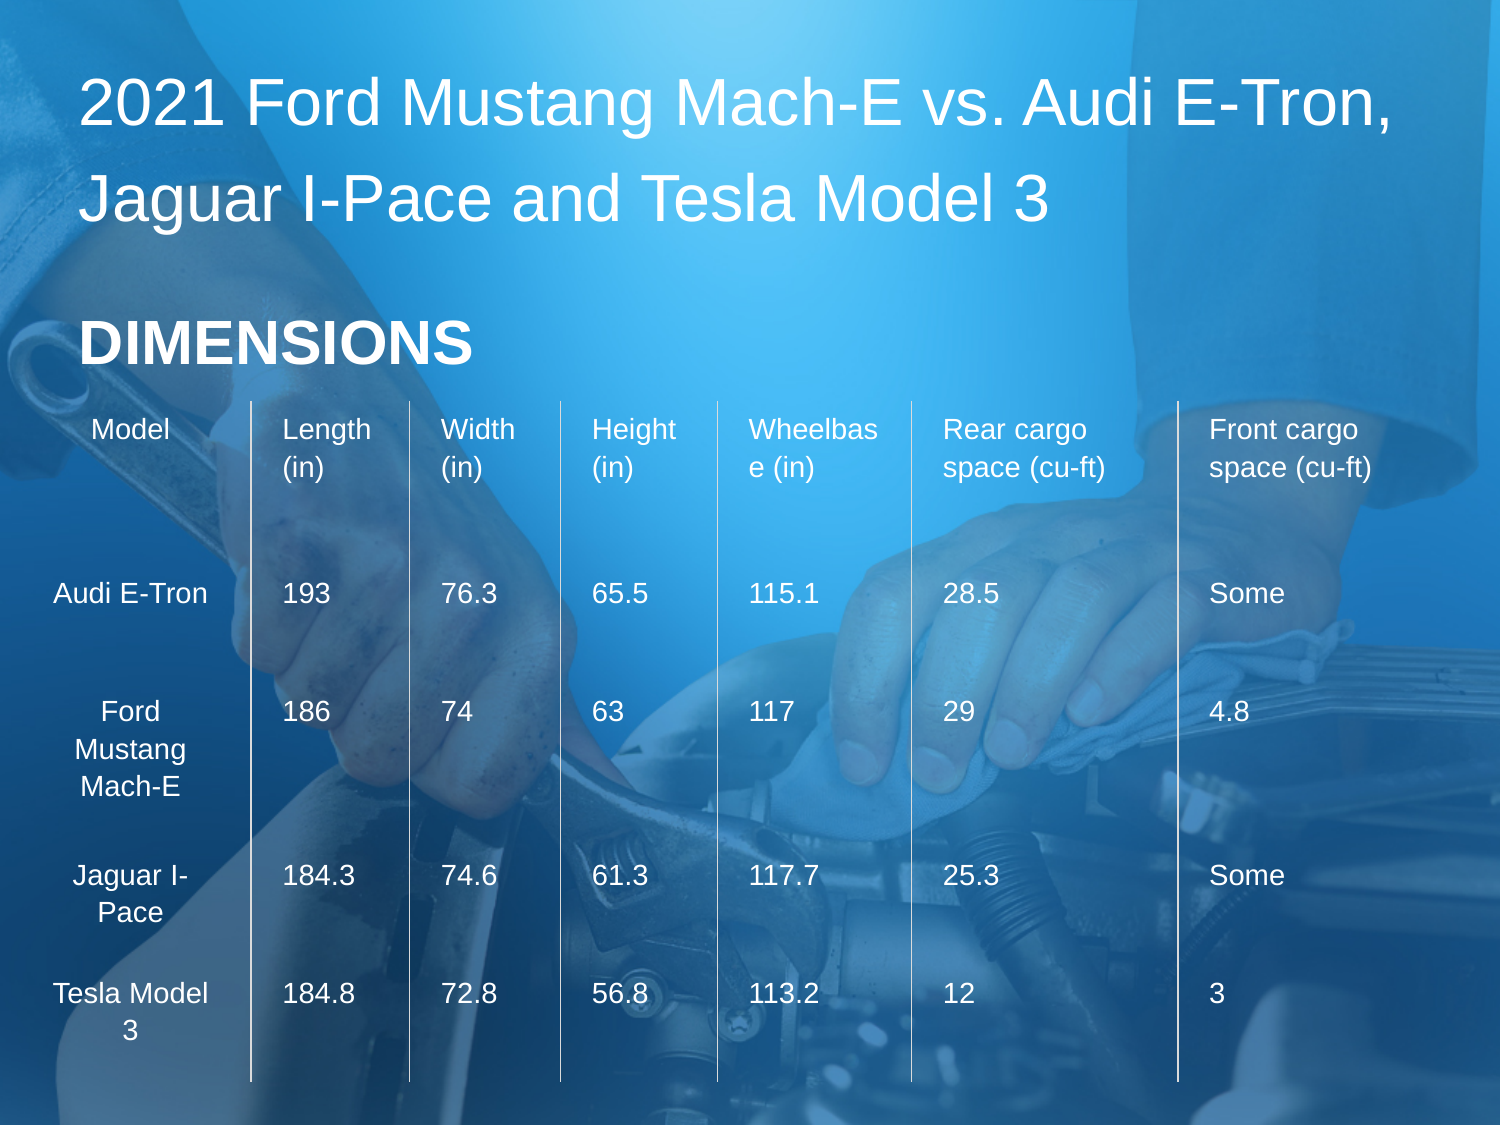

# 2021 Ford Mustang Mach-E vs. Audi E-Tron, Jaguar I-Pace and Tesla Model 3

DIMENSIONS

| Model | Length (in) | Width (in) | Height (in) | Wheelbase (in) | Rear cargo space (cu-ft) | Front cargo space (cu-ft) |
| --- | --- | --- | --- | --- | --- | --- |
| Audi E-Tron | 193 | 76.3 | 65.5 | 115.1 | 28.5 | Some |
| Ford Mustang Mach-E | 186 | 74 | 63 | 117 | 29 | 4.8 |
| Jaguar I-Pace | 184.3 | 74.6 | 61.3 | 117.7 | 25.3 | Some |
| Tesla Model 3 | 184.8 | 72.8 | 56.8 | 113.2 | 12 | 3 |